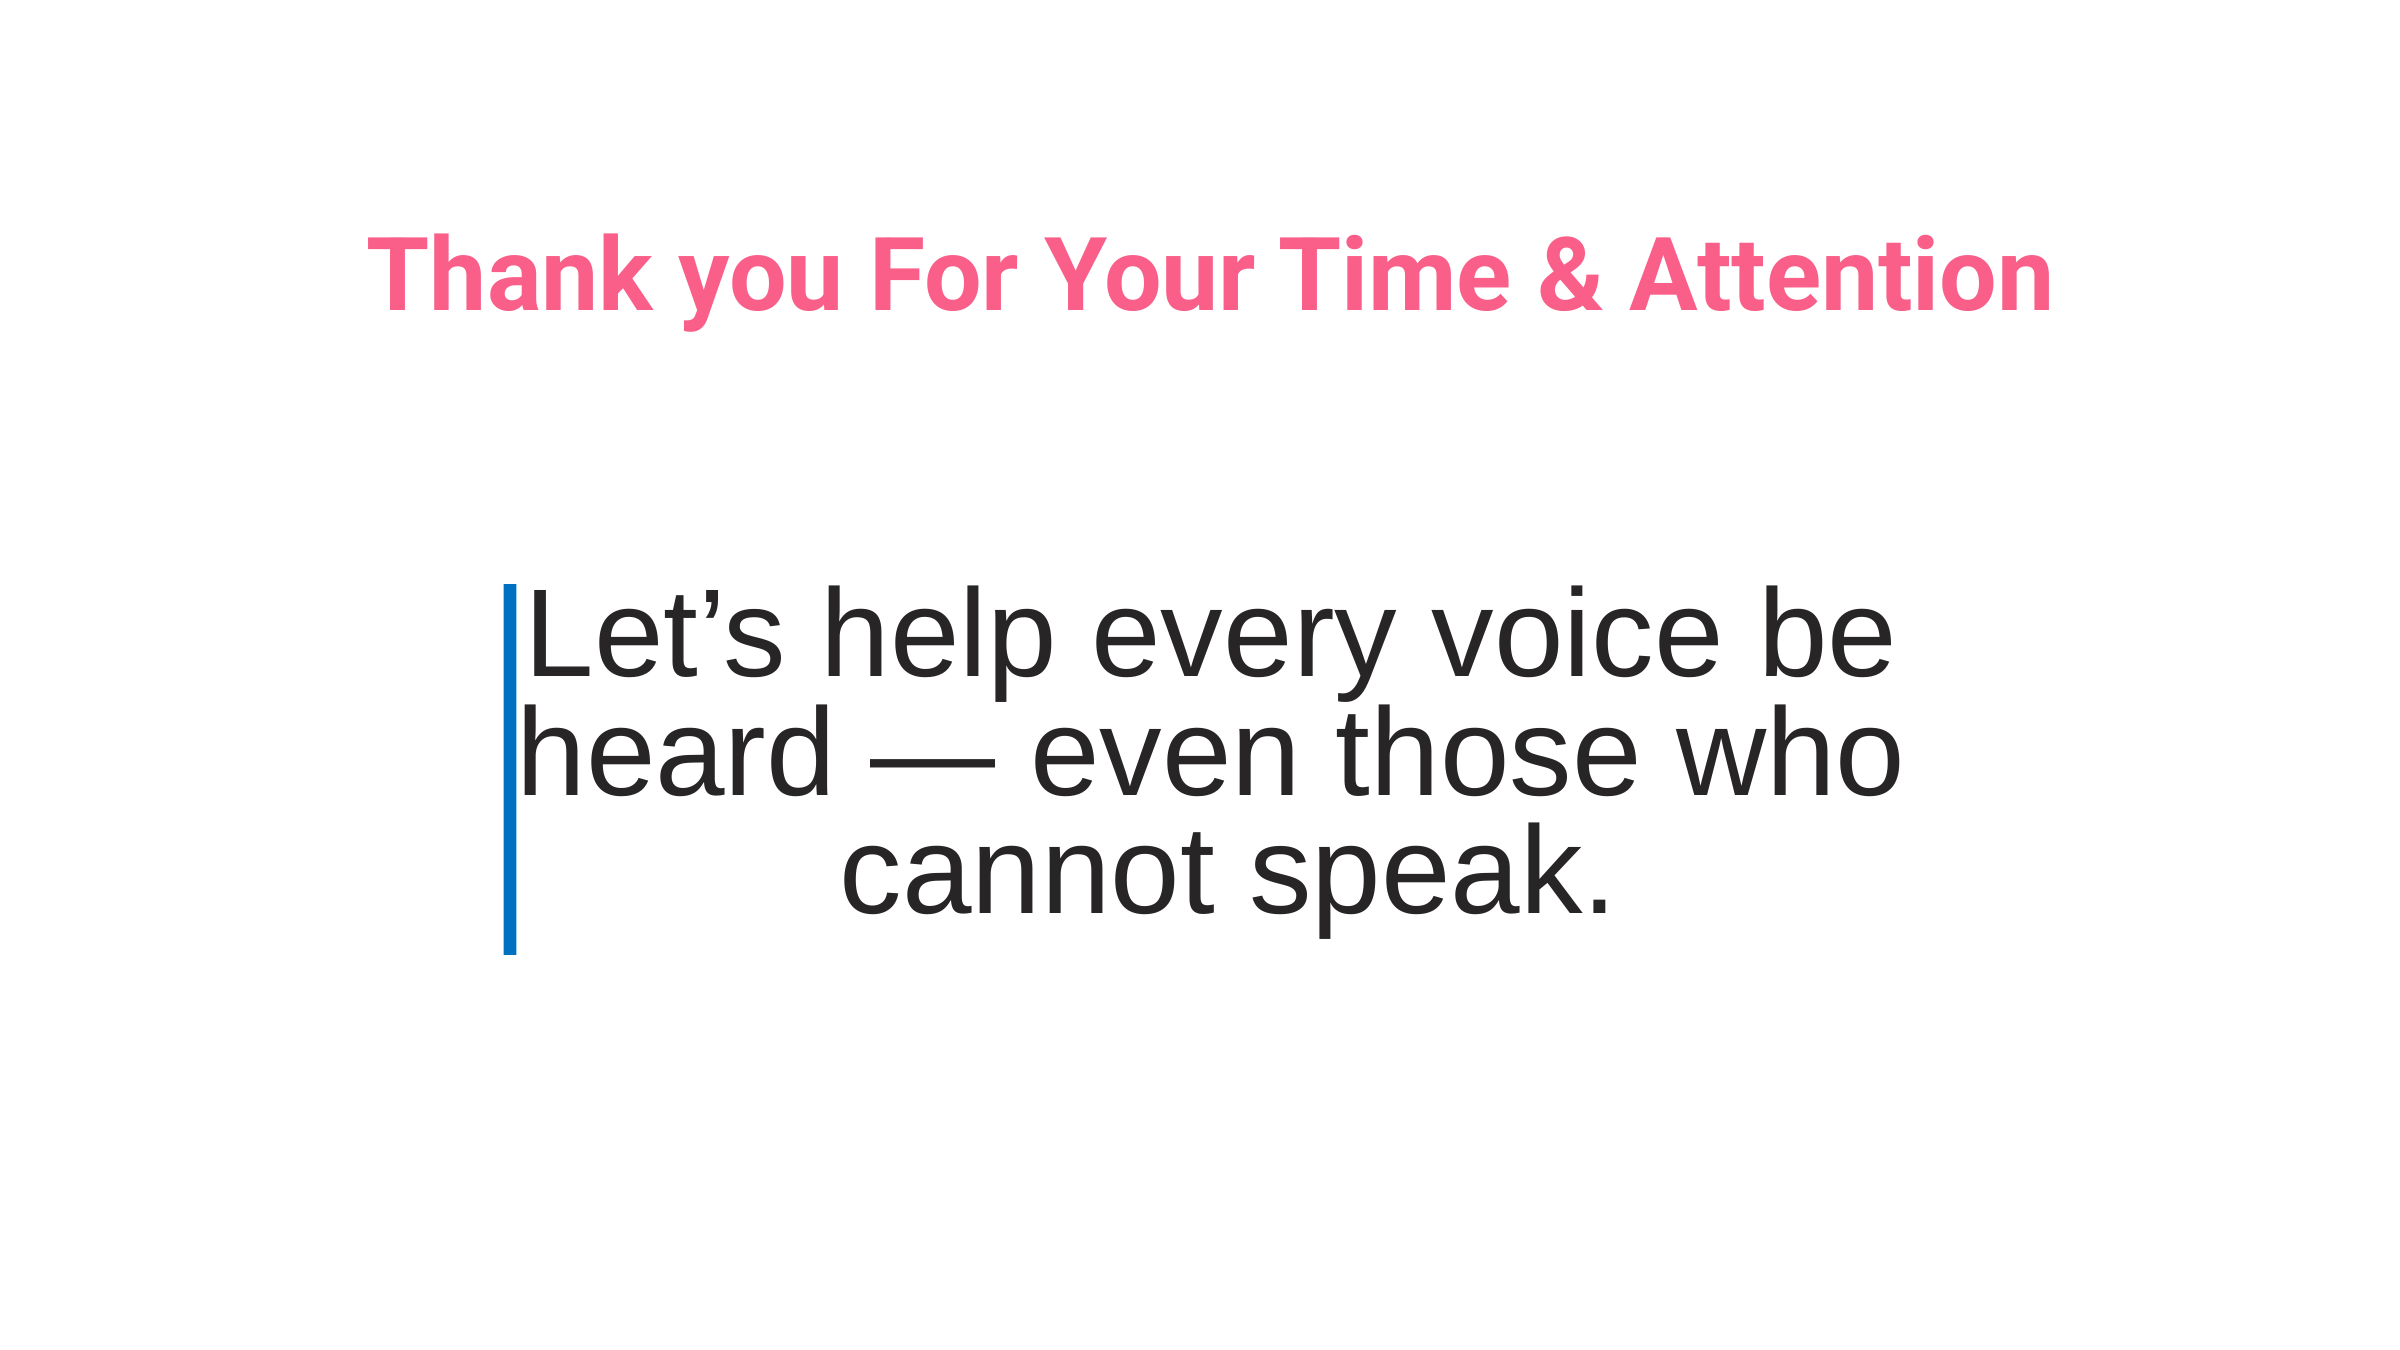

Thank you For Your Time & Attention

Let’s help every voice be

heard — even those who

 cannot speak.